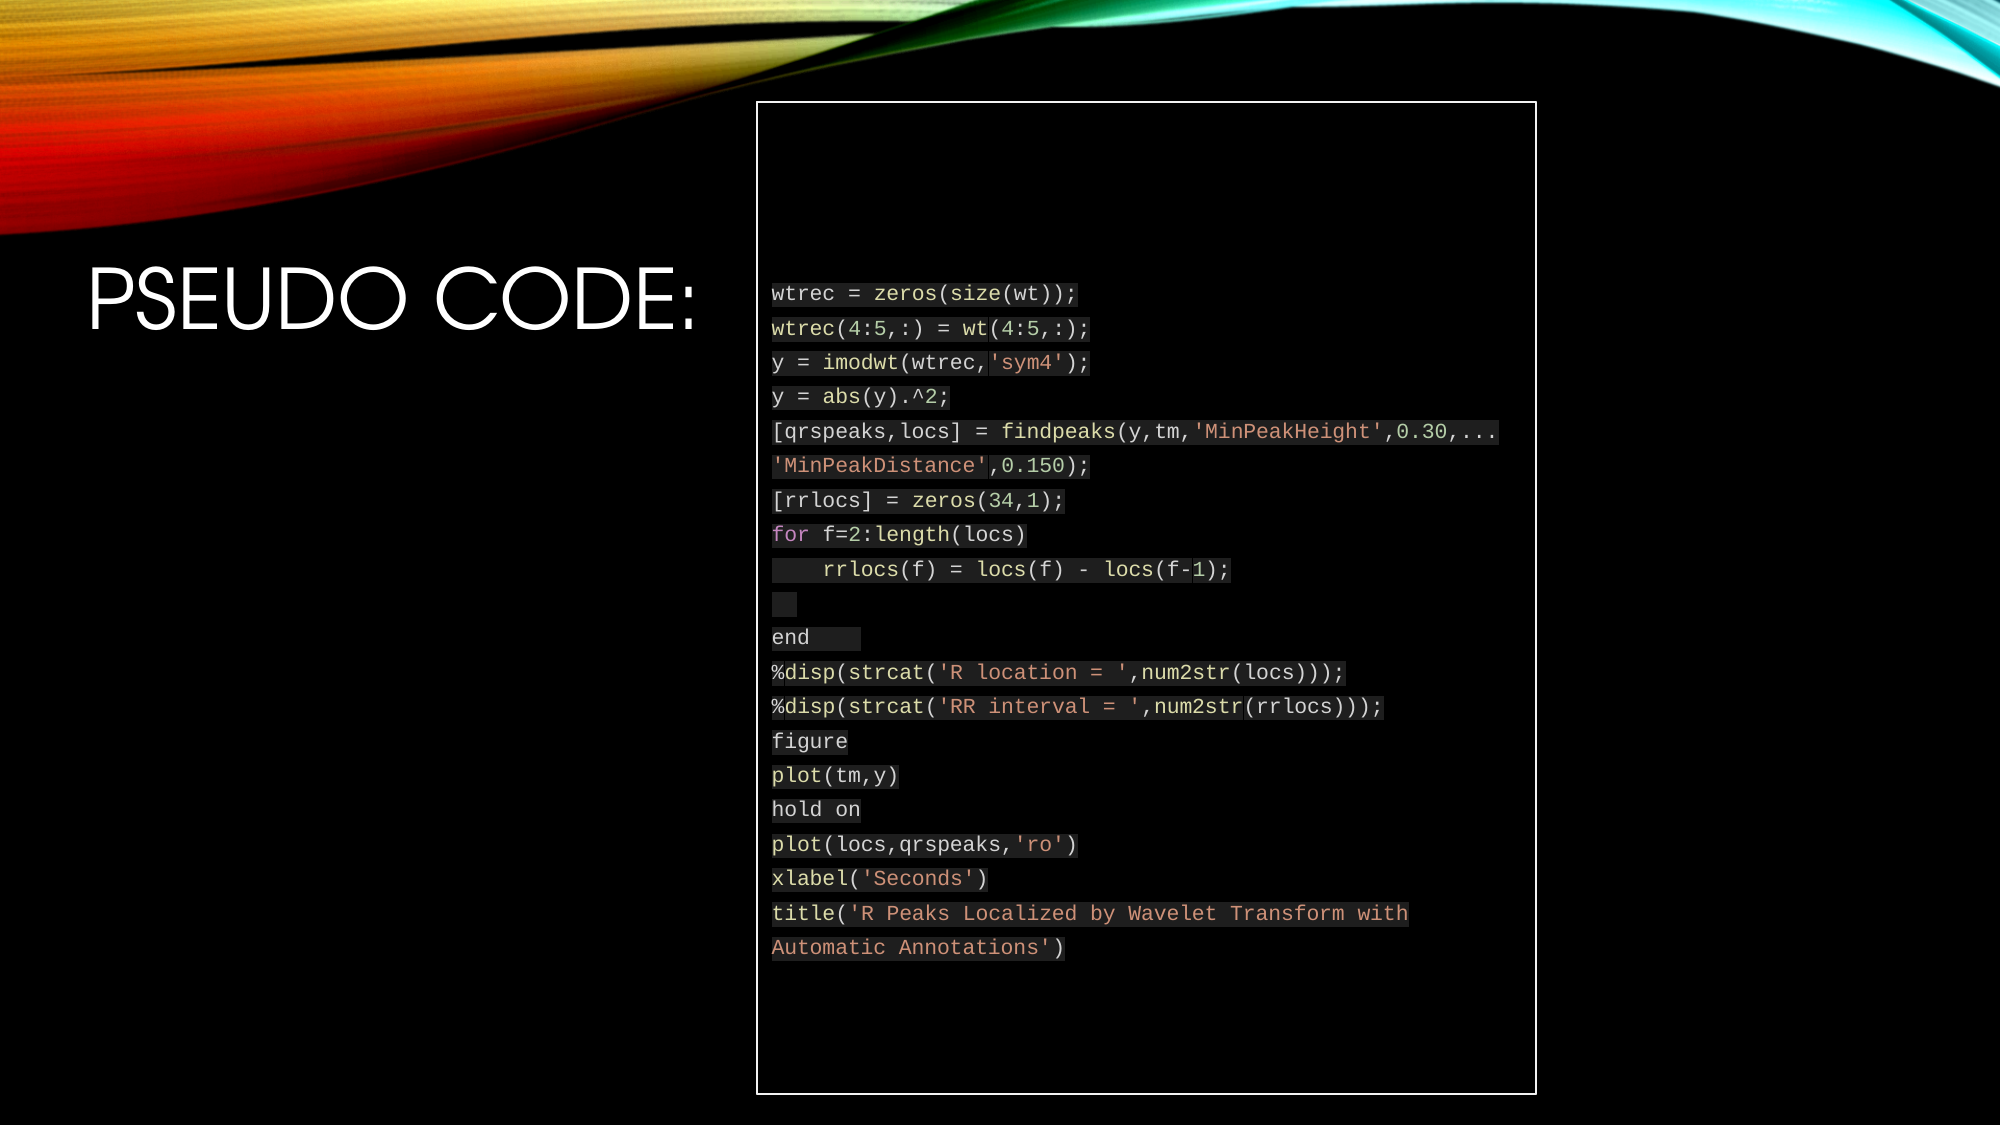

# PSEUDO CODE:
wtrec = zeros(size(wt));
wtrec(4:5,:) = wt(4:5,:);
y = imodwt(wtrec,'sym4');
y = abs(y).^2;
[qrspeaks,locs] = findpeaks(y,tm,'MinPeakHeight',0.30,...
'MinPeakDistance',0.150);
[rrlocs] = zeros(34,1);
for f=2:length(locs)
    rrlocs(f) = locs(f) - locs(f-1);

end
%disp(strcat('R location = ',num2str(locs)));
%disp(strcat('RR interval = ',num2str(rrlocs)));
figure
plot(tm,y)
hold on
plot(locs,qrspeaks,'ro')
xlabel('Seconds')
title('R Peaks Localized by Wavelet Transform with Automatic Annotations')

wtrec = zeros(size(wt));
wtrec(4:5,:) = wt(4:5,:);
y = imodwt(wtrec,'sym4');
y = abs(y).^2;
[qrspeaks,locs] = findpeaks(y,tm,'MinPeakHeight',0.30,...
'MinPeakDistance',0.150);
[rrlocs] = zeros(34,1);
for f=2:length(locs)
    rrlocs(f) = locs(f) - locs(f-1);

end
%disp(strcat('R location = ',num2str(locs)));
%disp(strcat('RR interval = ',num2str(rrlocs)));
figure
plot(tm,y)
hold on
plot(locs,qrspeaks,'ro')
xlabel('Seconds')
title('R Peaks Localized by Wavelet Transform with Automatic Annotations')